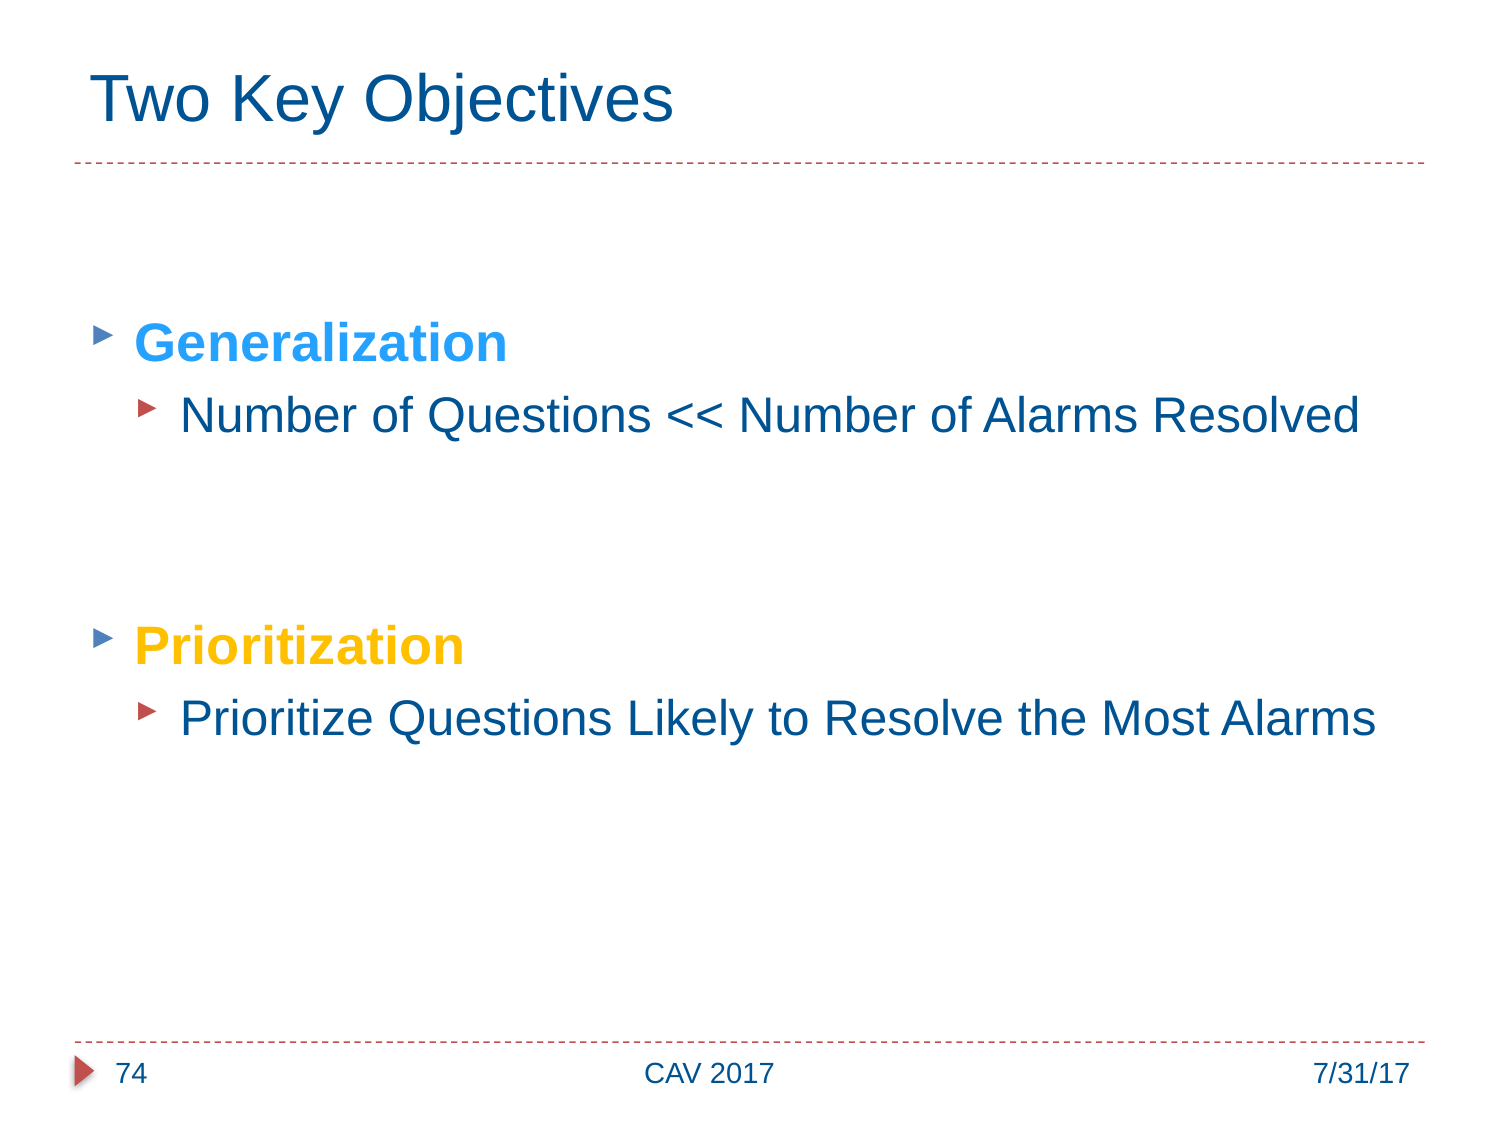

# Two Key Objectives
Generalization
Number of Questions << Number of Alarms Resolved

Prioritization
Prioritize Questions Likely to Resolve the Most Alarms
74
CAV 2017
7/31/17